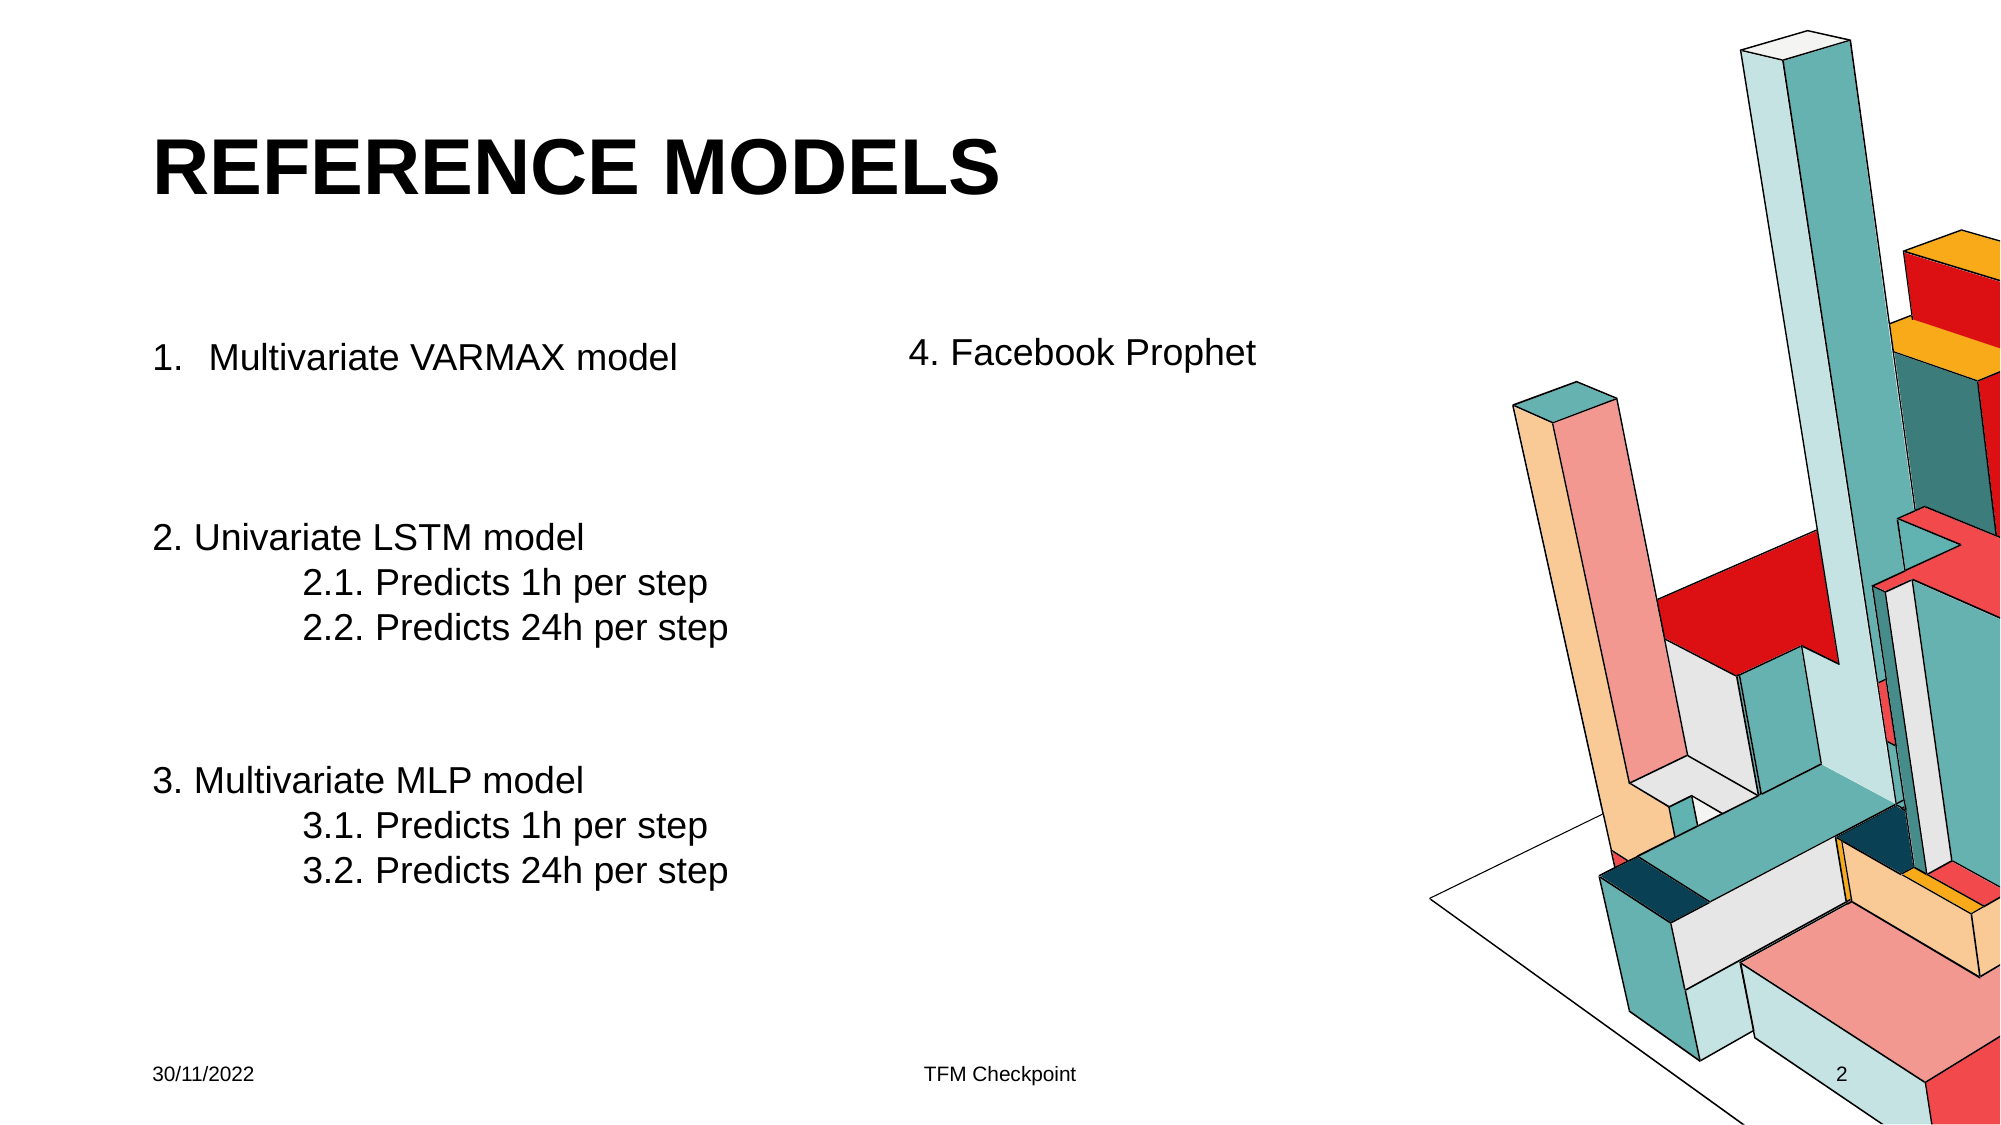

# REFERENCE MODELS
4. Facebook Prophet

Multivariate VARMAX model

2. Univariate LSTM model
	2.1. Predicts 1h per step
	2.2. Predicts 24h per step

3. Multivariate MLP model
	3.1. Predicts 1h per step
	3.2. Predicts 24h per step

30/11/2022
TFM Checkpoint
2